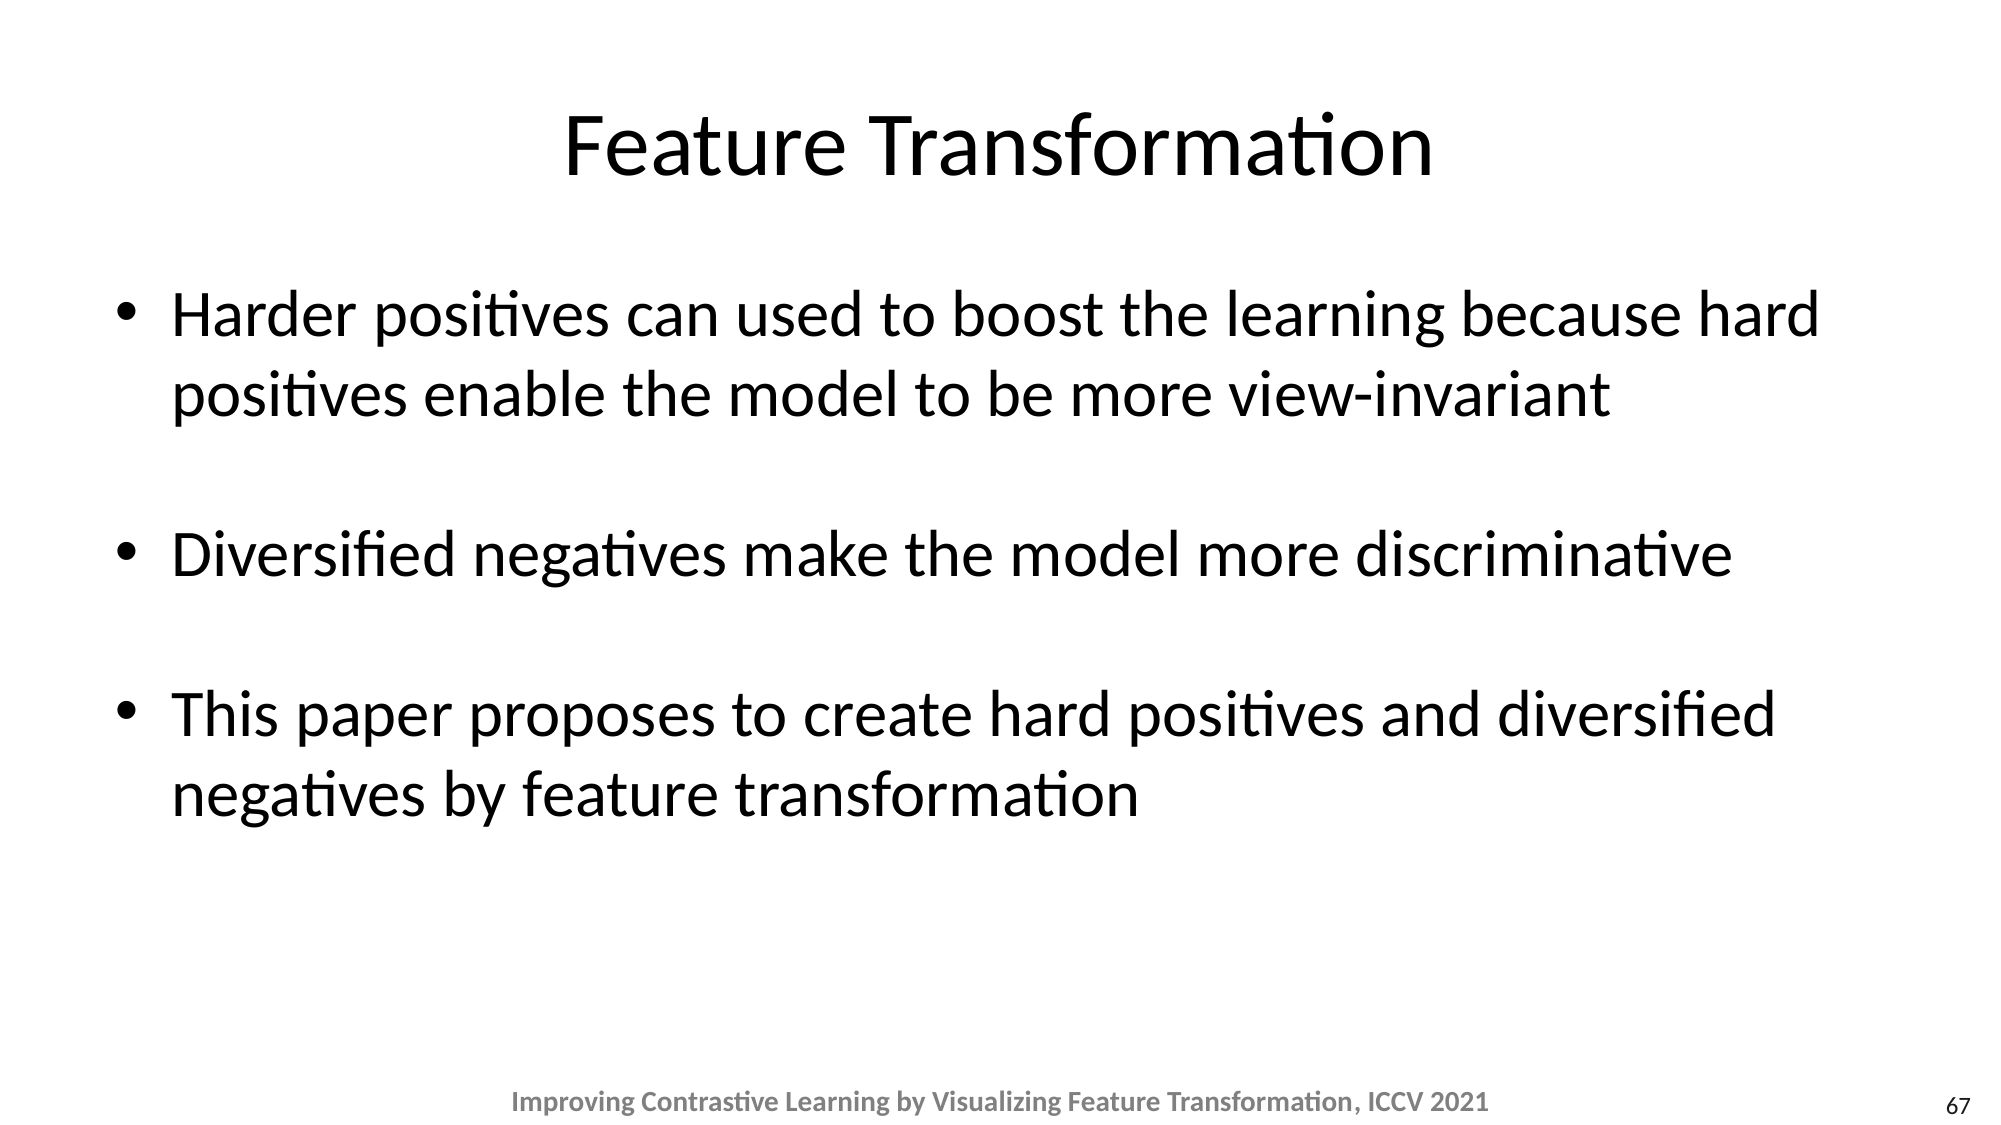

# Feature Transformation
Harder positives can used to boost the learning because hard positives enable the model to be more view-invariant

Diversified negatives make the model more discriminative

This paper proposes to create hard positives and diversified negatives by feature transformation
Improving Contrastive Learning by Visualizing Feature Transformation, ICCV 2021
67